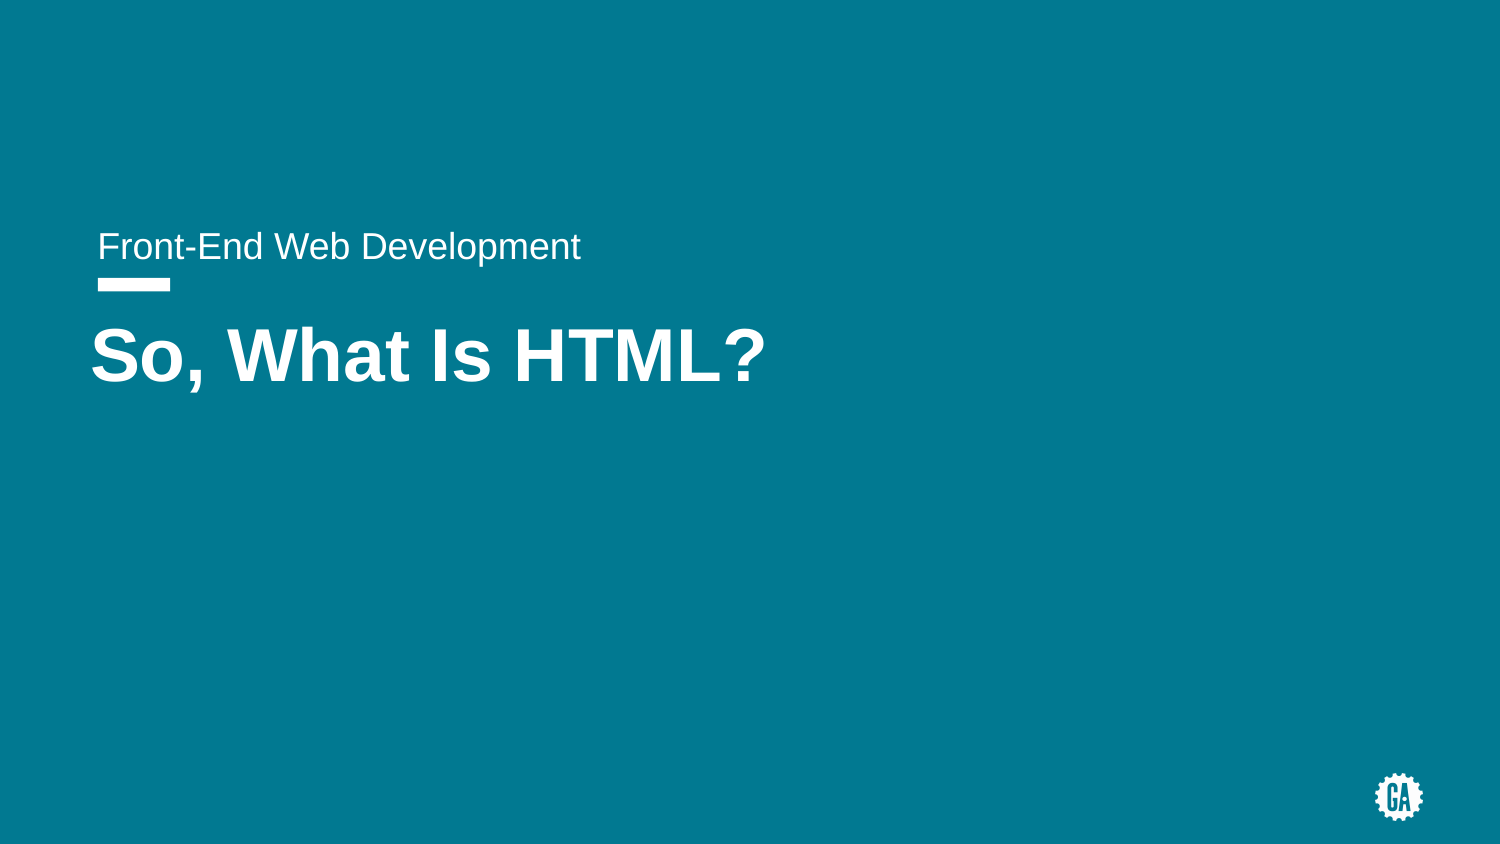

Front-End Web Development
# So, What Is HTML?